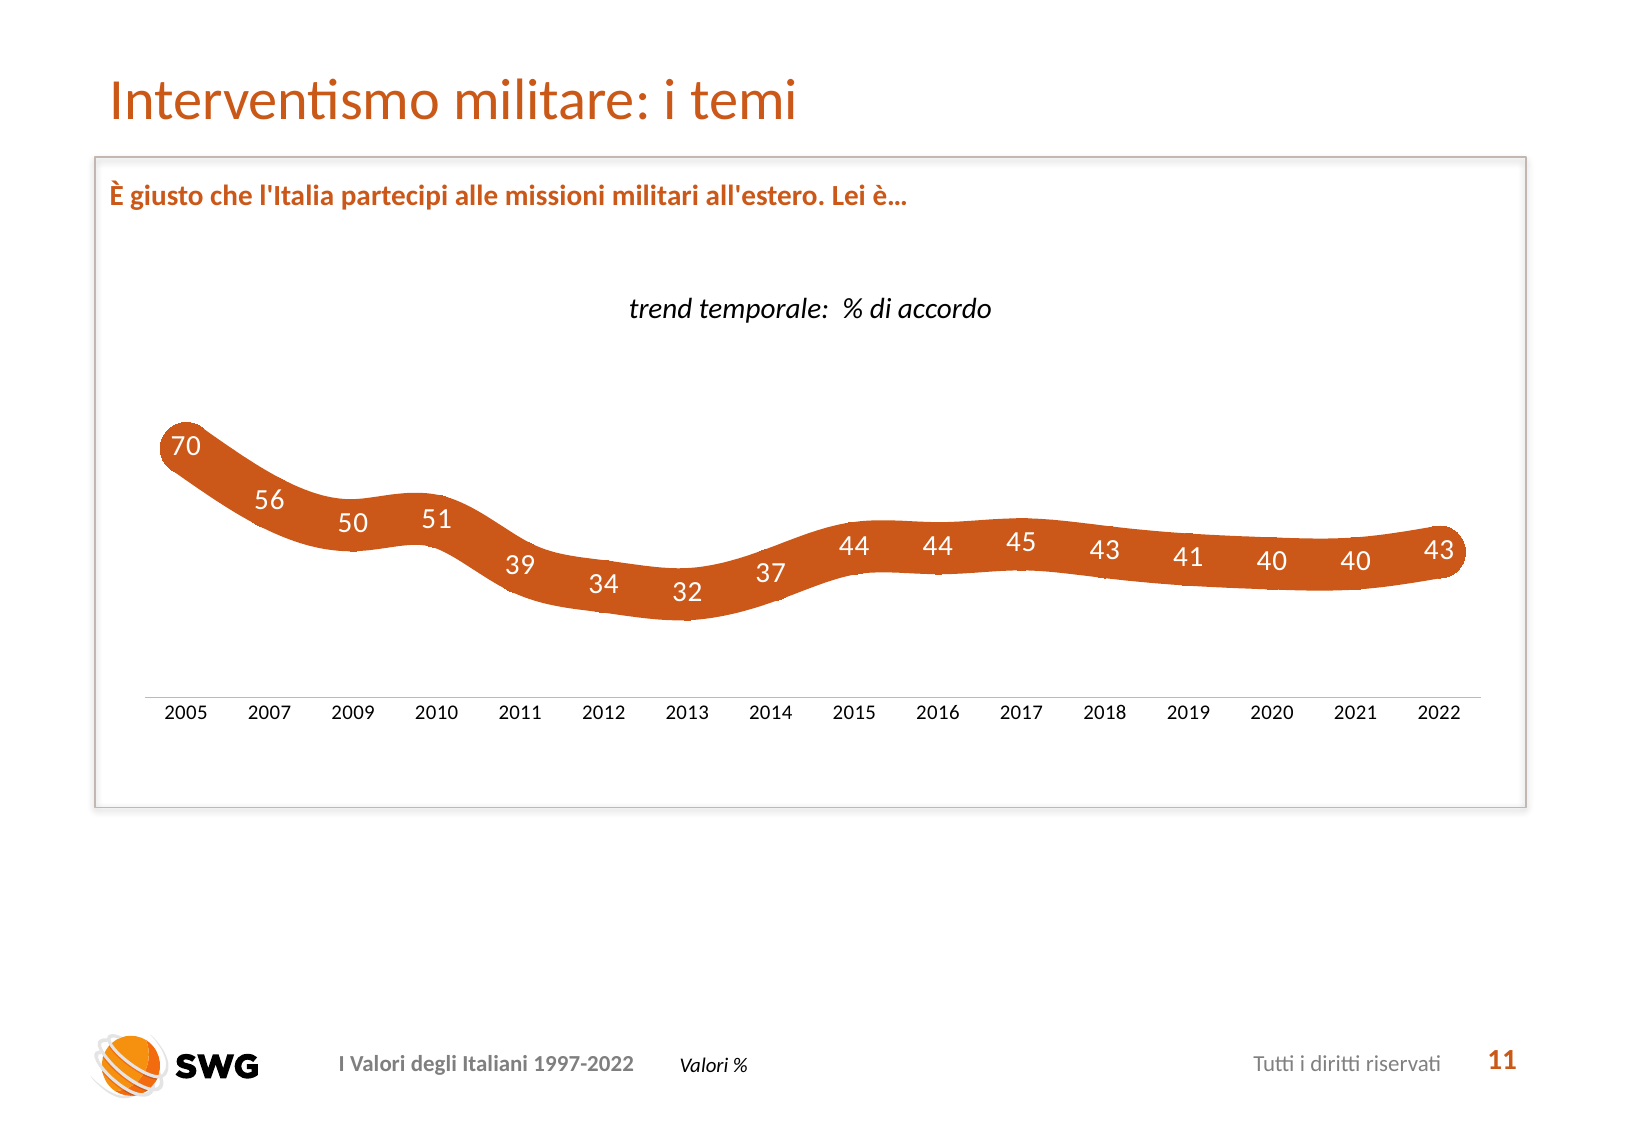

# Interventismo militare: i temi

È giusto che l'Italia partecipi alle missioni militari all'estero. Lei è…
trend temporale:  % di accordo

### Chart

| Category |  |
|---|---|
| 2005 | 70.0 |
| 2007 | 56.0 |
| 2009 | 50.0 |
| 2010 | 51.0 |
| 2011 | 39.0 |
| 2012 | 34.0 |
| 2013 | 32.0 |
| 2014 | 37.0 |
| 2015 | 44.0 |
| 2016 | 44.0 |
| 2017 | 45.0 |
| 2018 | 43.0 |
| 2019 | 41.0 |
| 2020 | 40.0 |
| 2021 | 40.0 |
| 2022 | 43.0 |
11
Valori %